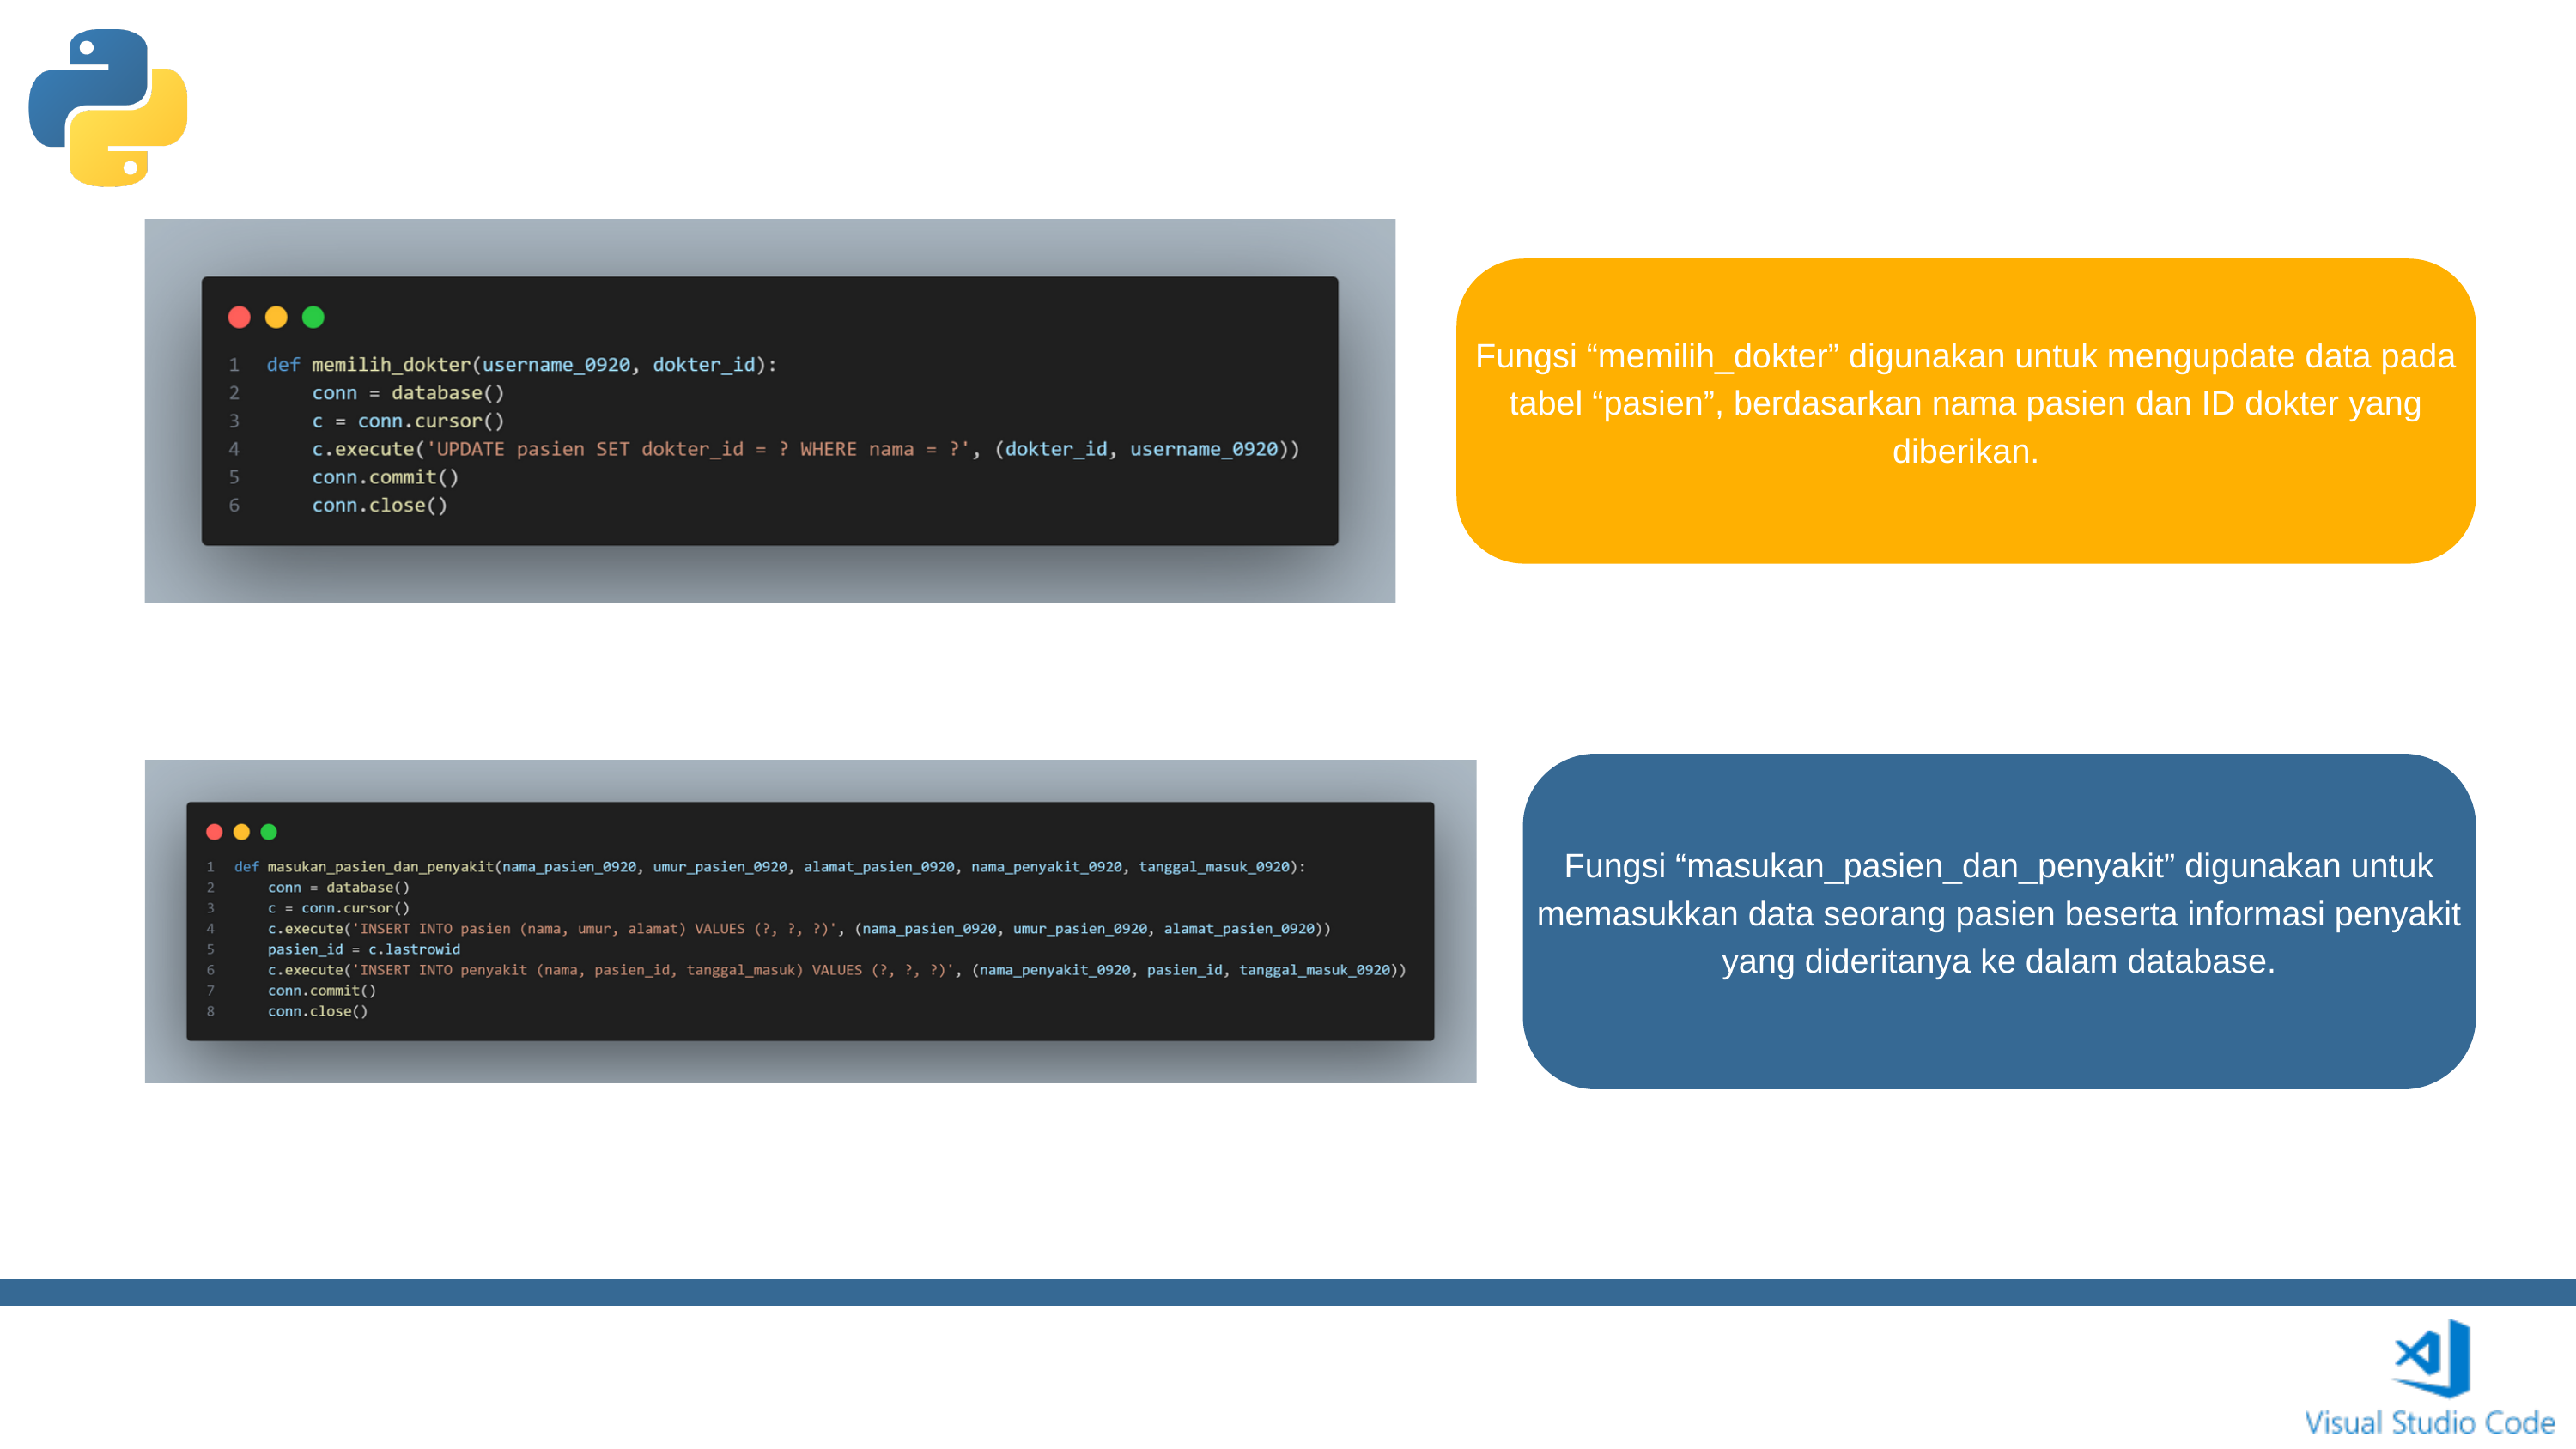

Fungsi “memilih_dokter” digunakan untuk mengupdate data pada tabel “pasien”, berdasarkan nama pasien dan ID dokter yang diberikan.

Fungsi “masukan_pasien_dan_penyakit” digunakan untuk memasukkan data seorang pasien beserta informasi penyakit yang dideritanya ke dalam database.